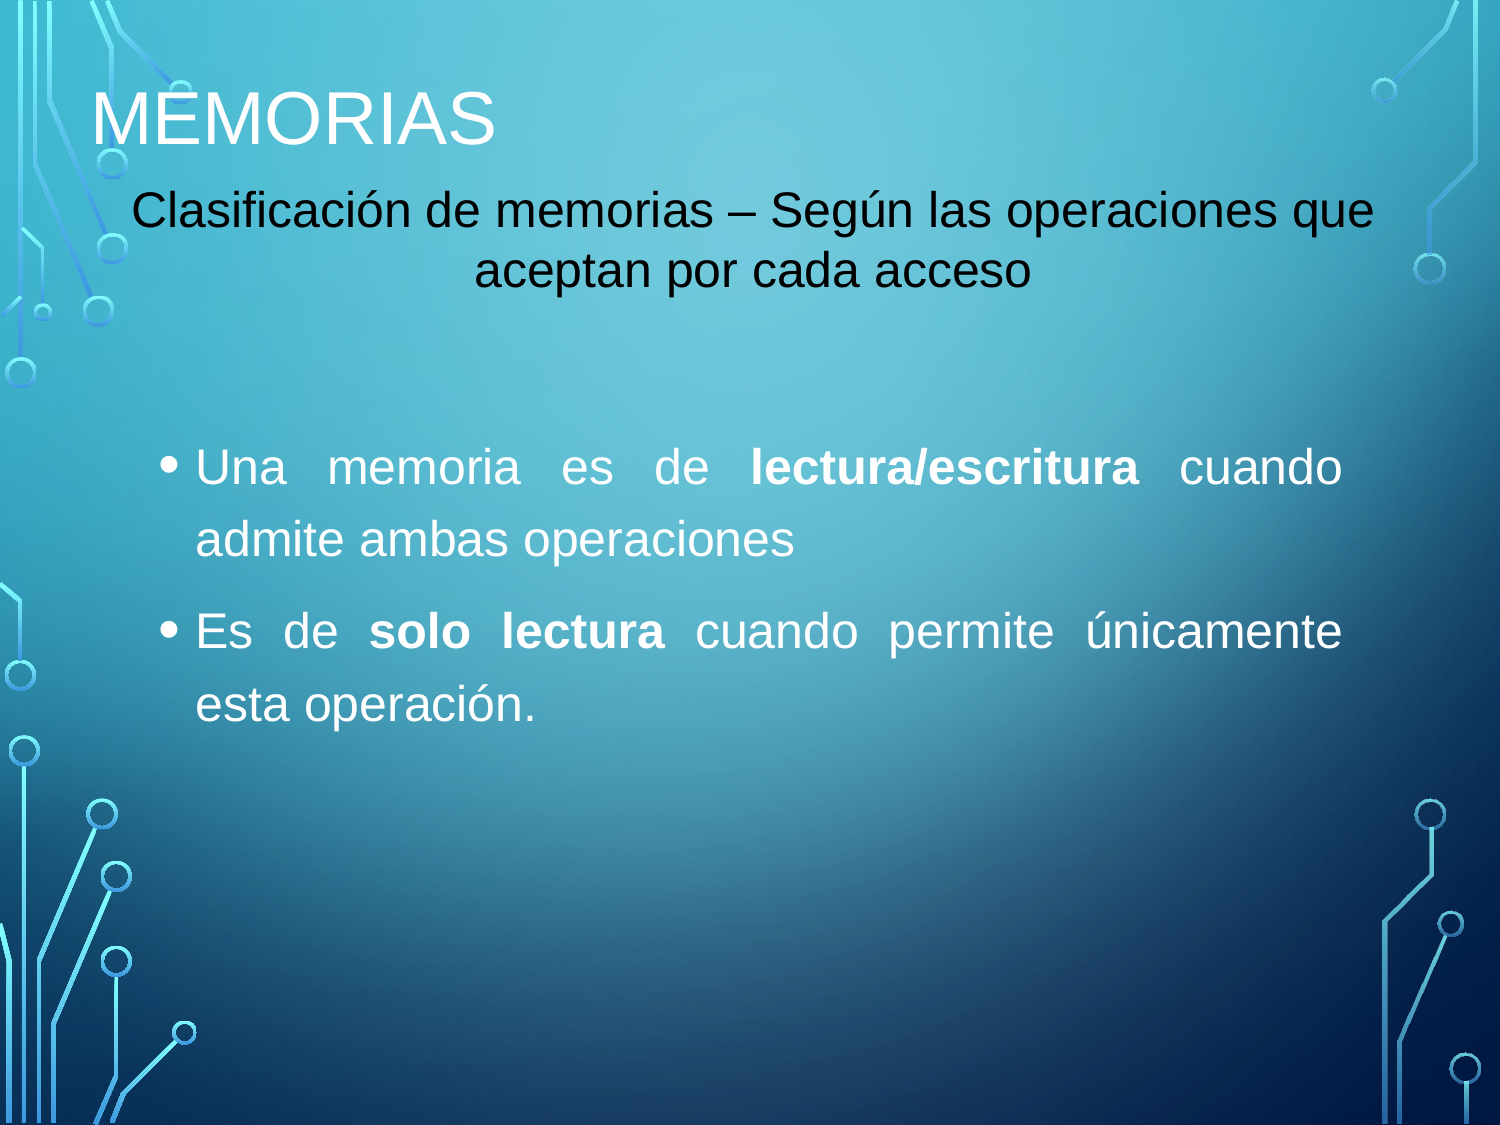

# Memorias
Clasificación de memorias – Según las operaciones que aceptan por cada acceso
Una memoria es de lectura/escritura cuando admite ambas operaciones
Es de solo lectura cuando permite únicamente esta operación.